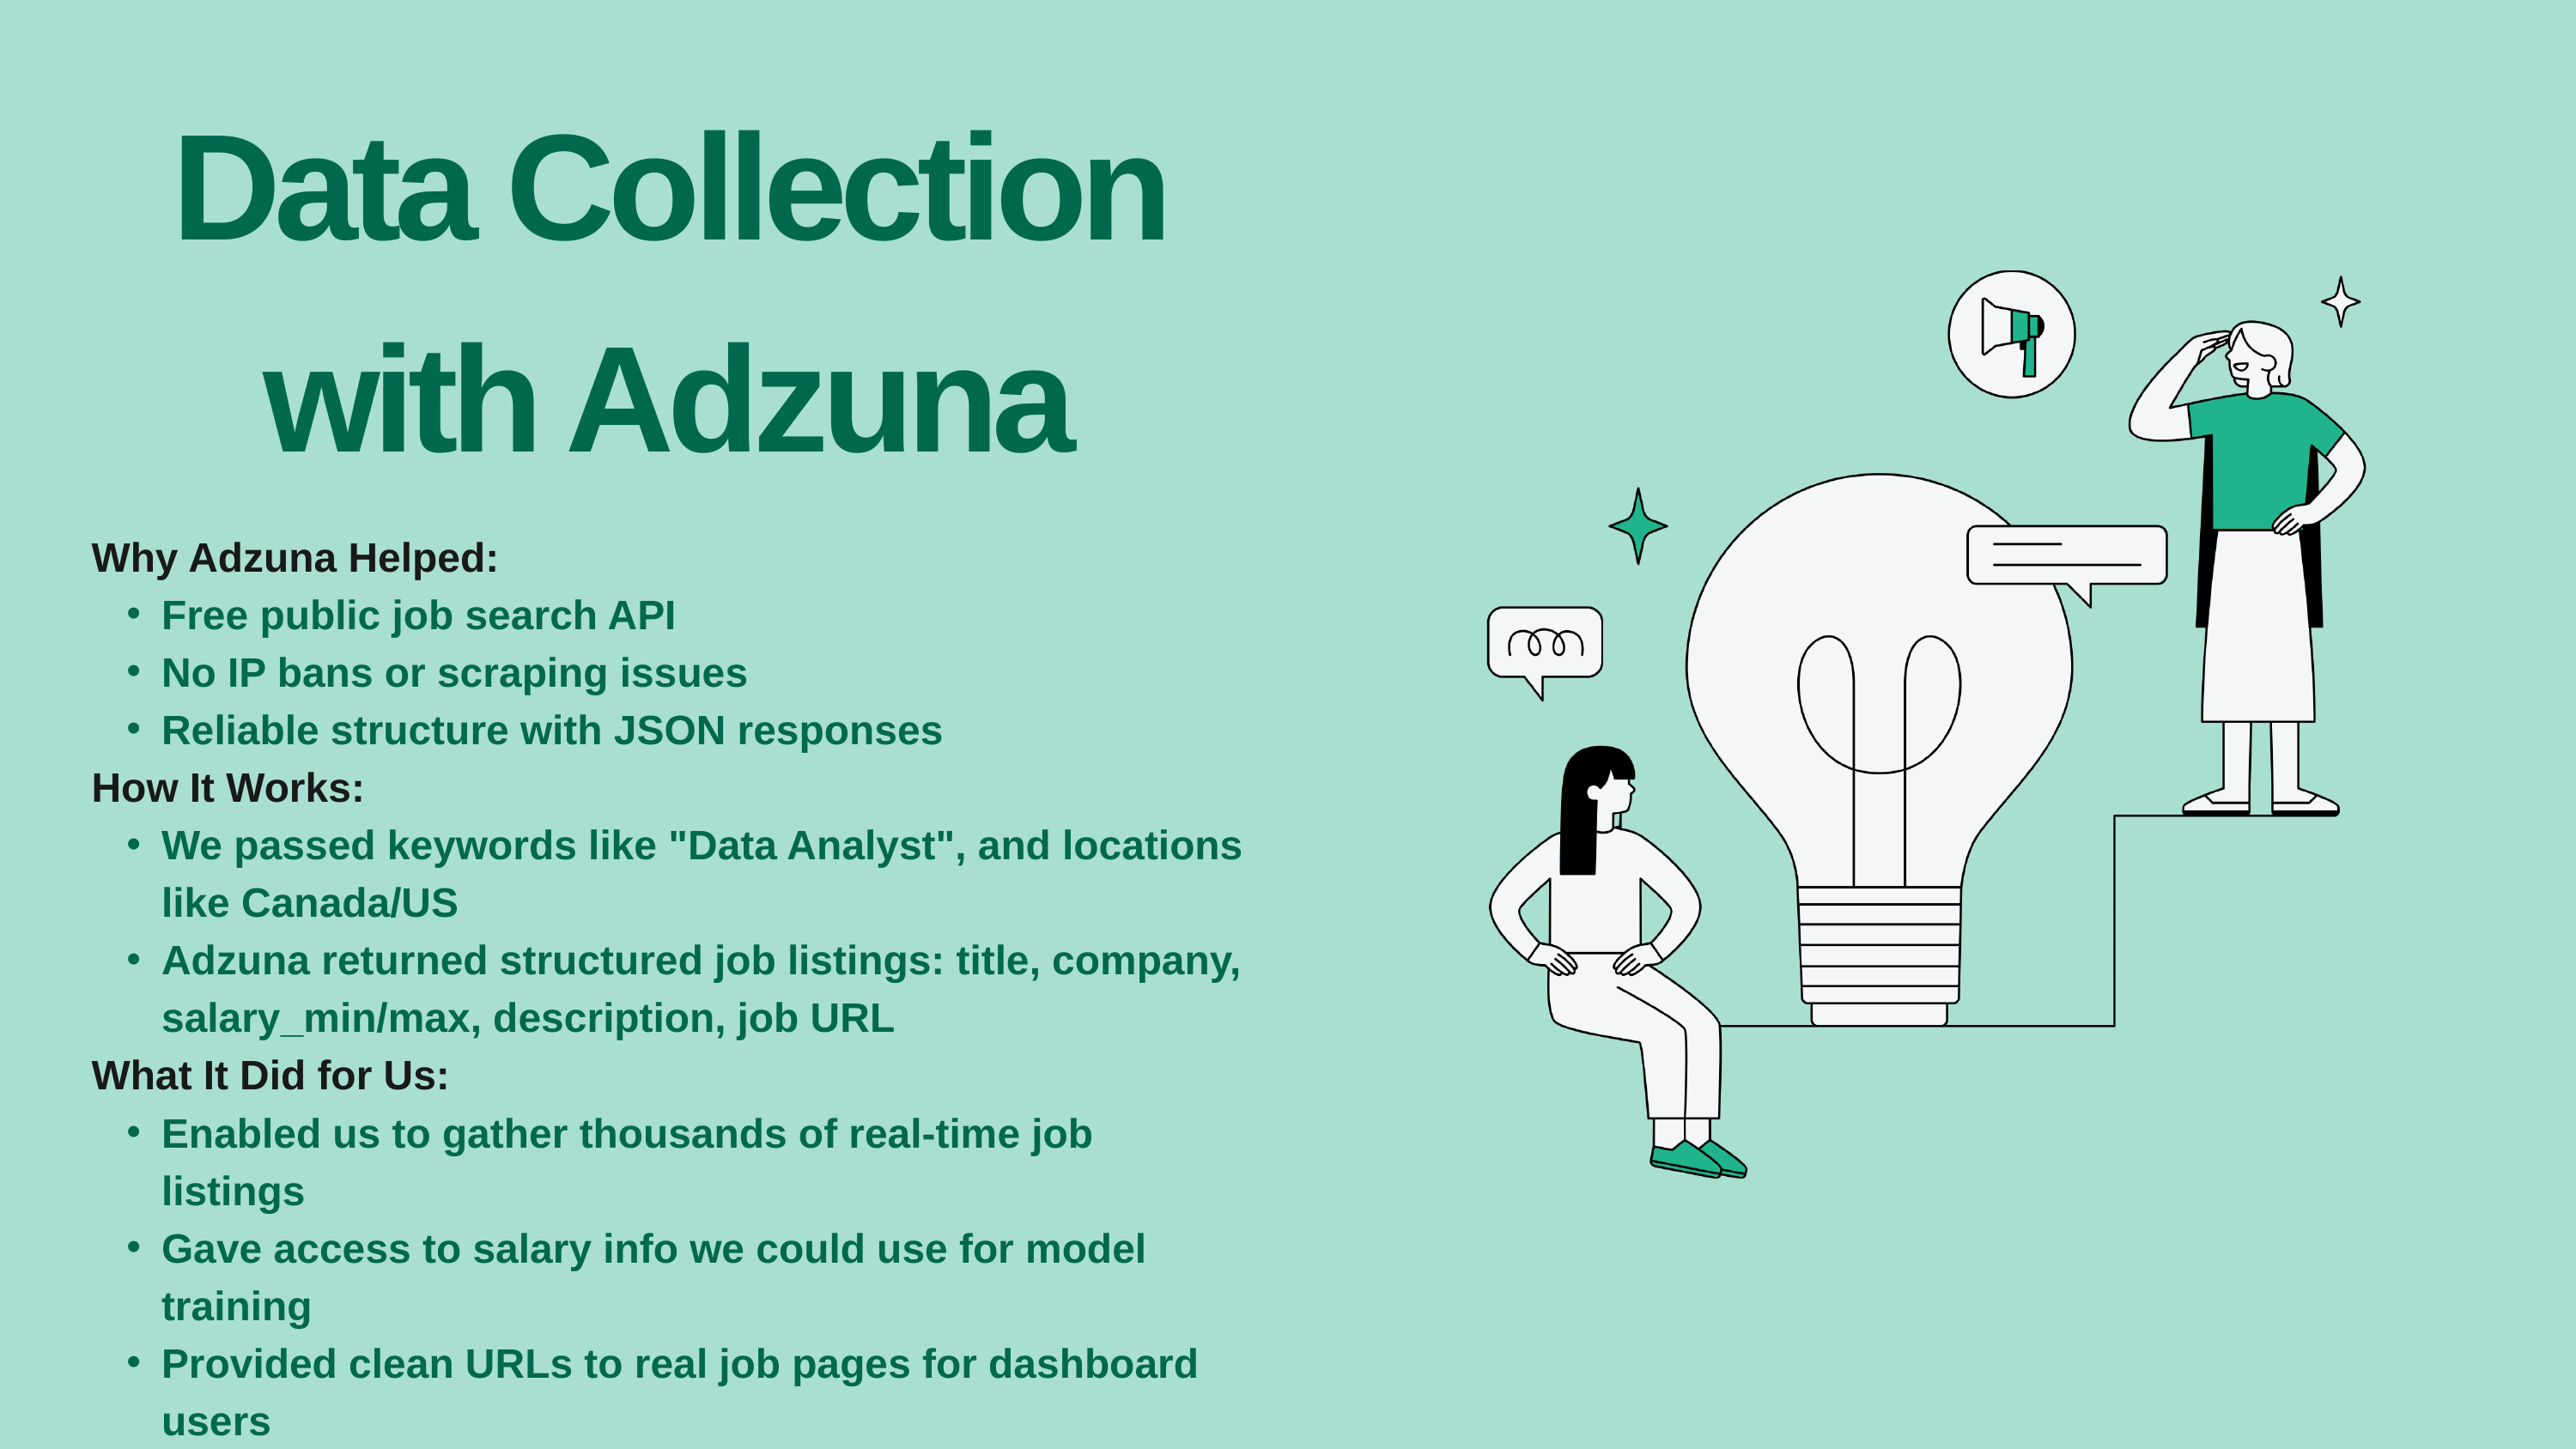

Data Collection with Adzuna

Why Adzuna Helped:
Free public job search API
No IP bans or scraping issues
Reliable structure with JSON responses
How It Works:
We passed keywords like "Data Analyst", and locations like Canada/US
Adzuna returned structured job listings: title, company, salary_min/max, description, job URL
What It Did for Us:
Enabled us to gather thousands of real-time job listings
Gave access to salary info we could use for model training
Provided clean URLs to real job pages for dashboard users